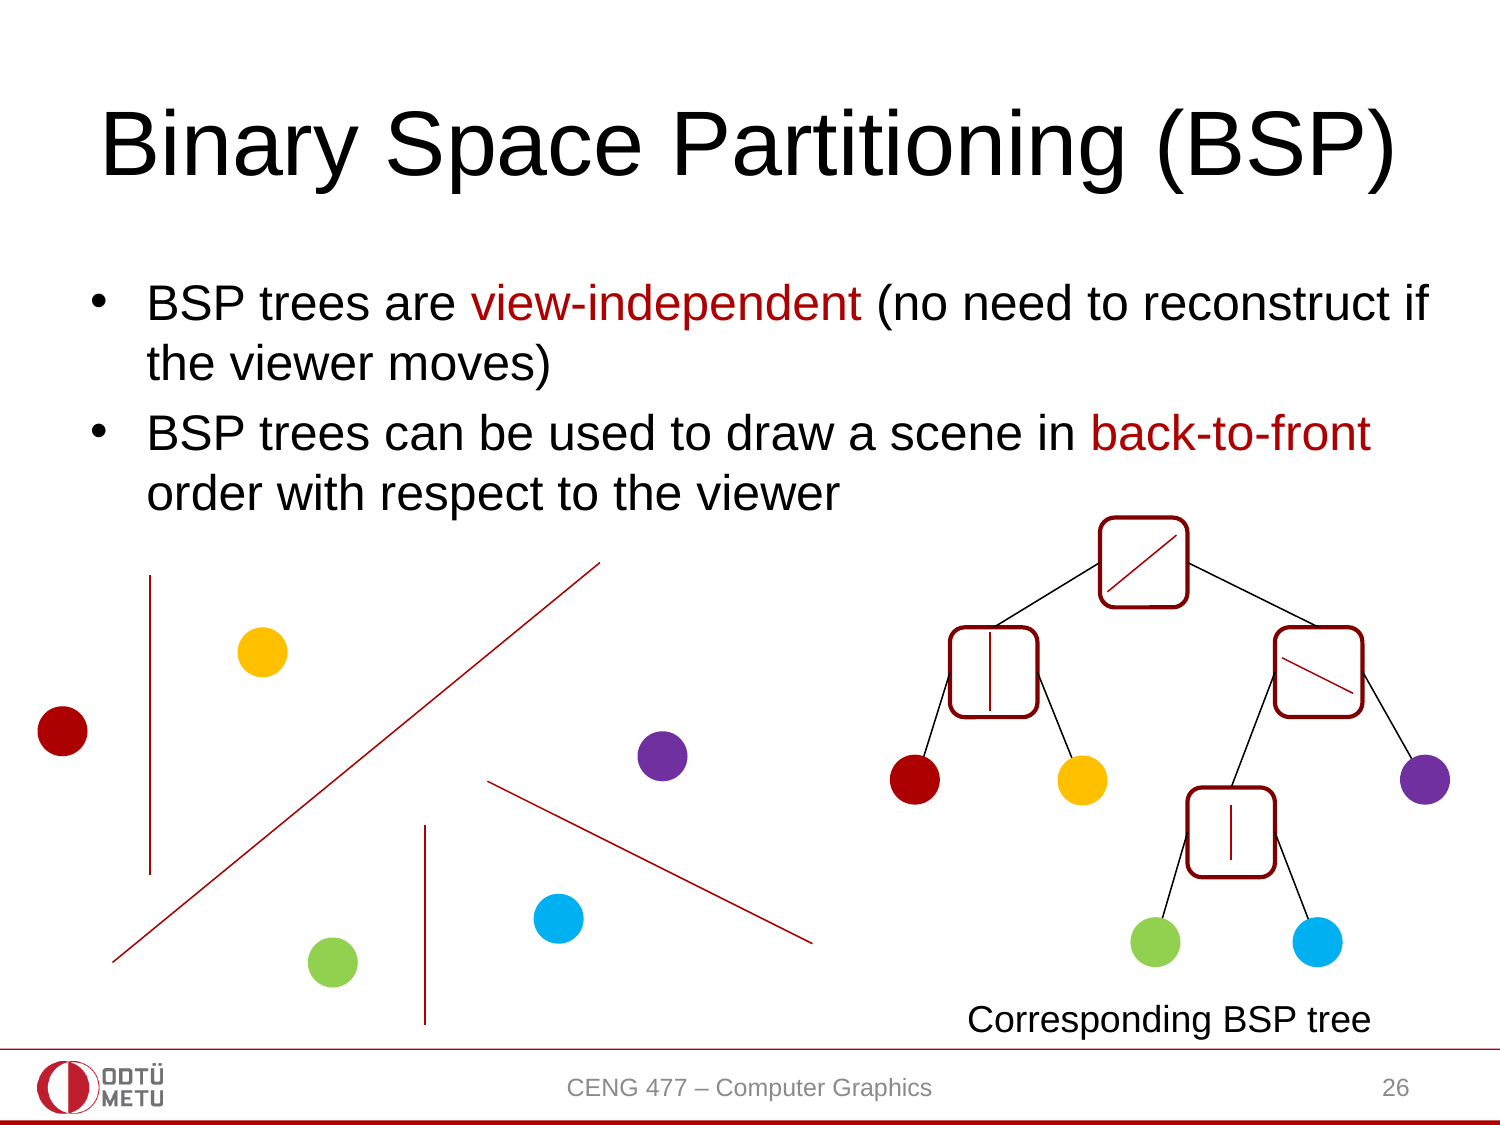

# Binary Space Partitioning (BSP)
BSP trees are view-independent (no need to reconstruct if the viewer moves)
BSP trees can be used to draw a scene in back-to-front order with respect to the viewer

Corresponding BSP tree
CENG 477 – Computer Graphics
26